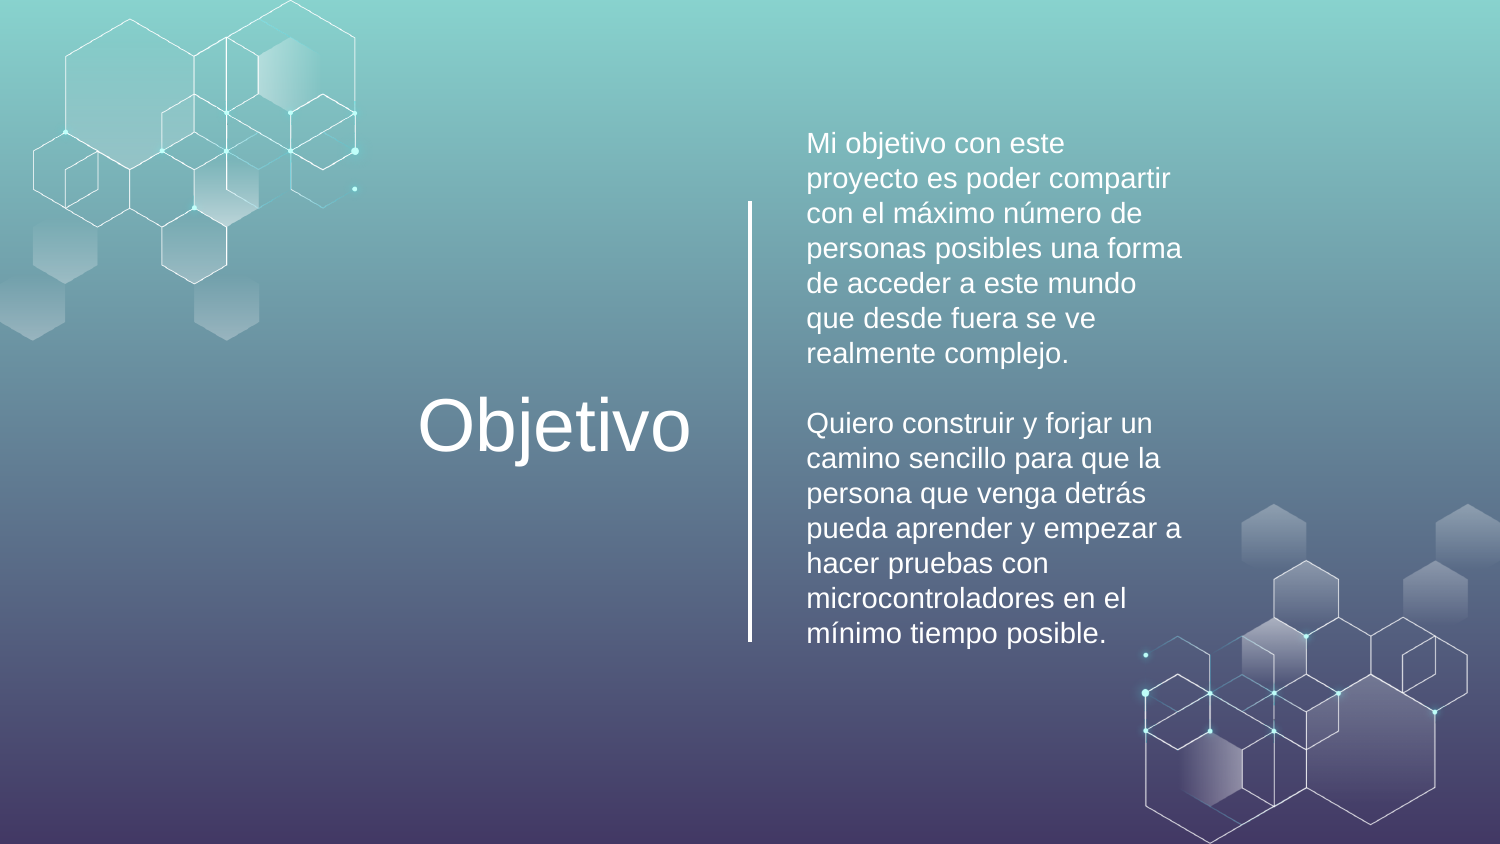

Mi objetivo con este proyecto es poder compartir con el máximo número de personas posibles una forma de acceder a este mundo que desde fuera se ve realmente complejo.

Quiero construir y forjar un camino sencillo para que la persona que venga detrás pueda aprender y empezar a hacer pruebas con microcontroladores en el mínimo tiempo posible.

# Objetivo